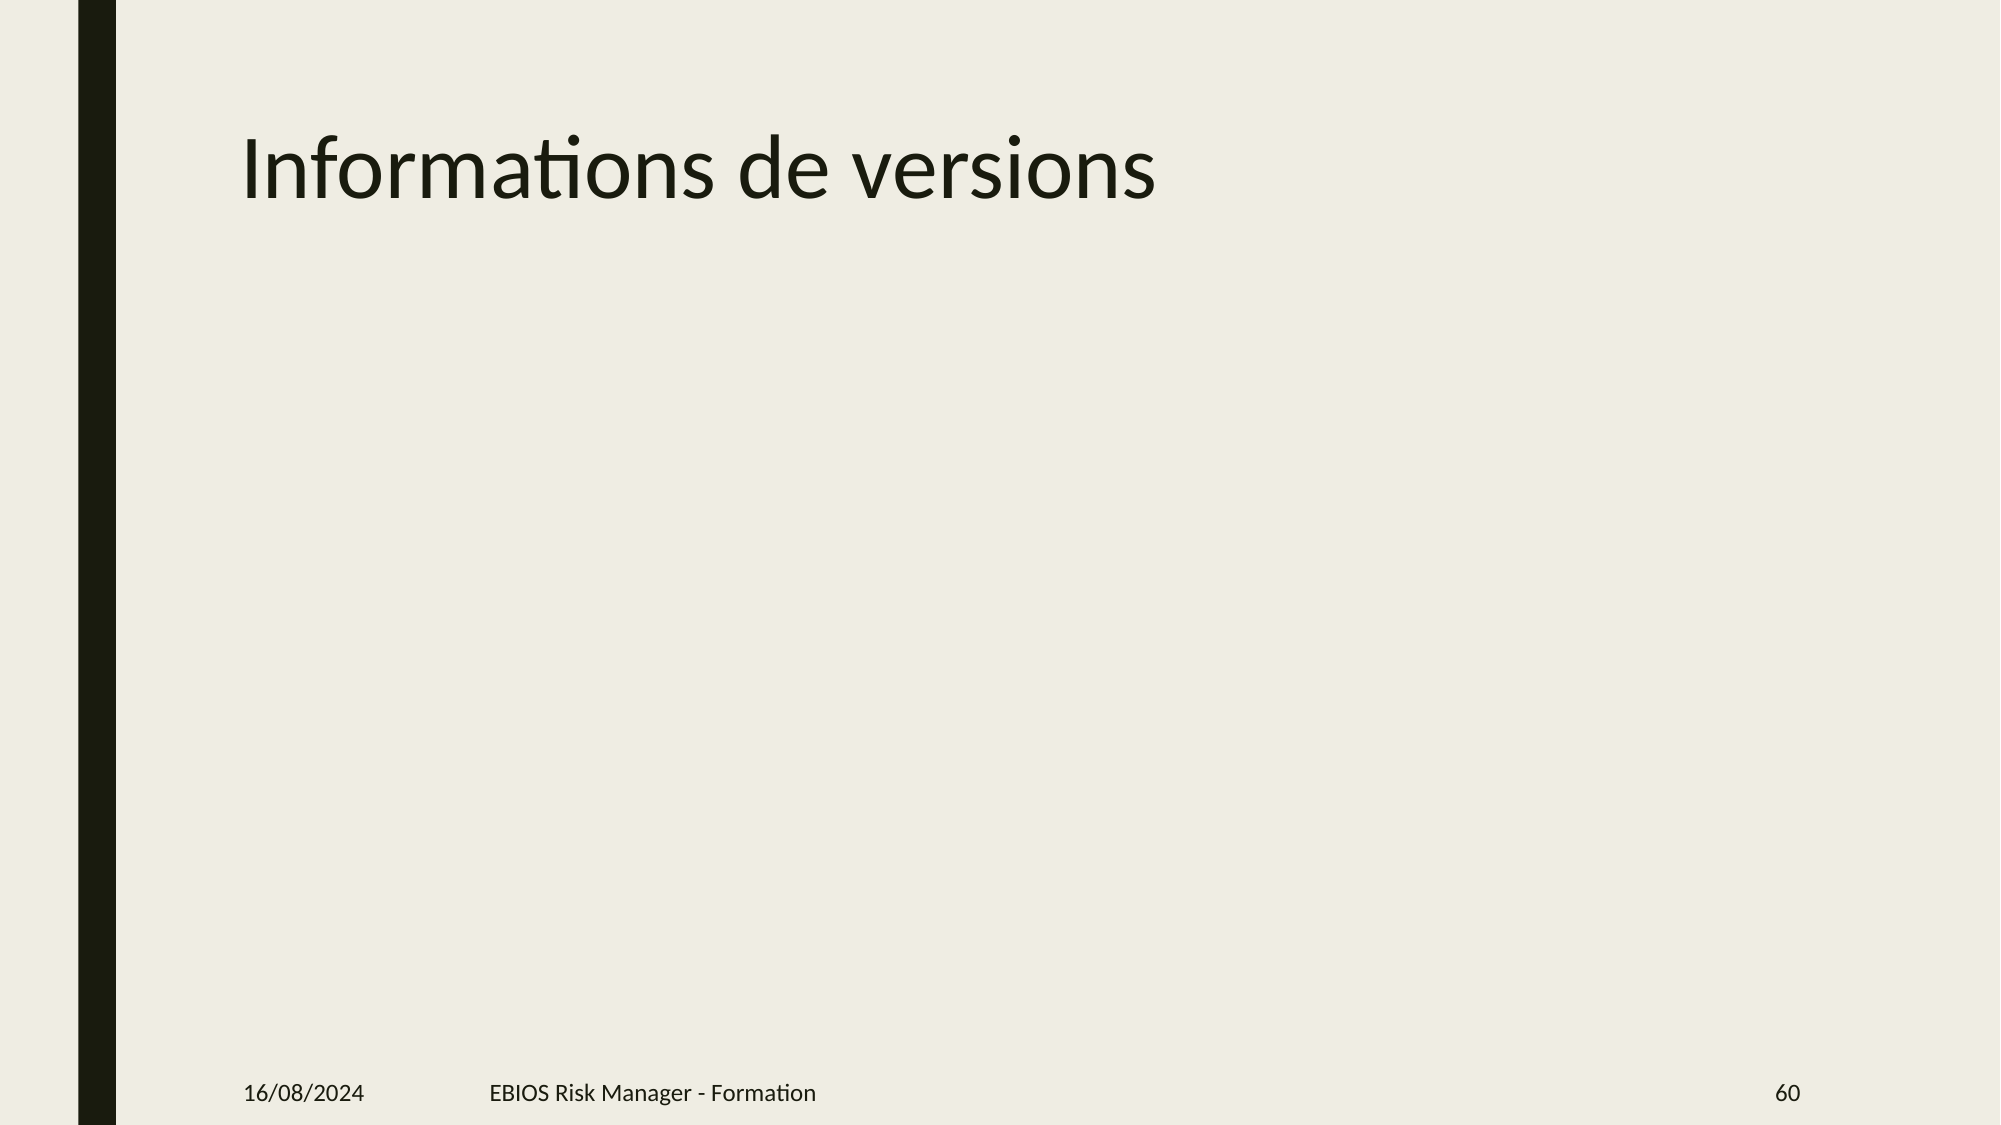

# Informations de versions
16/08/2024
EBIOS Risk Manager - Formation
60